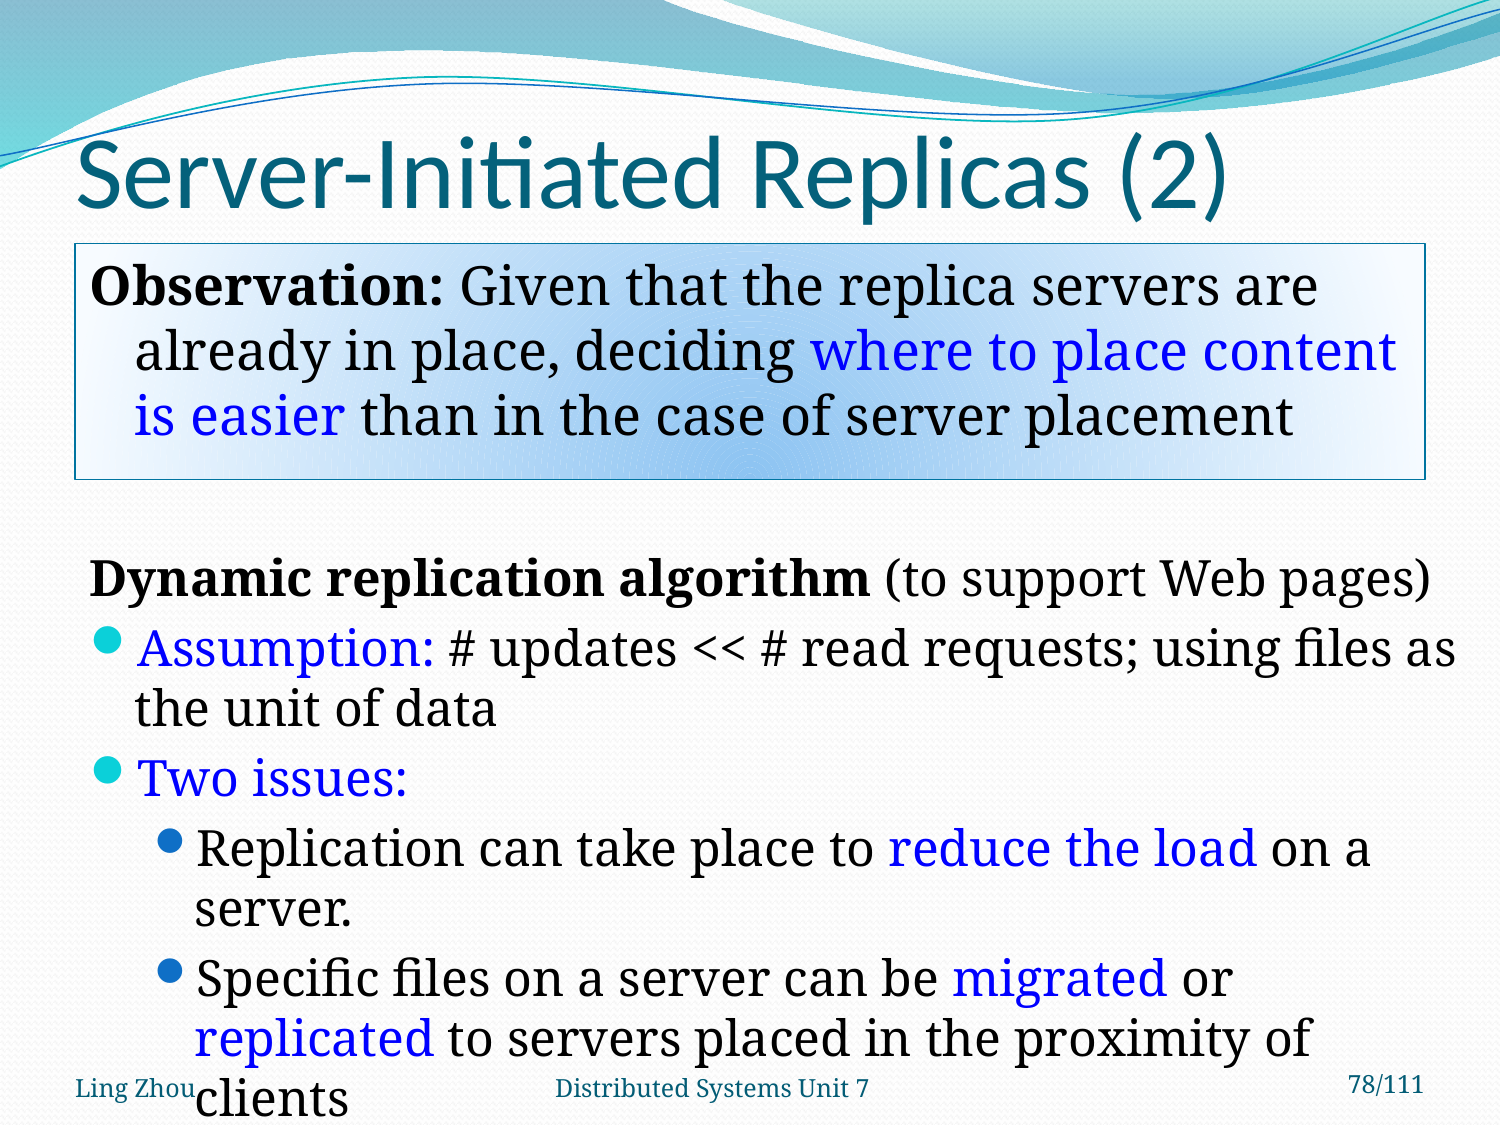

# Server-Initiated Replicas (2)
Observation: Given that the replica servers are already in place, deciding where to place content is easier than in the case of server placement
Dynamic replication algorithm (to support Web pages)
Assumption: # updates << # read requests; using files as the unit of data
Two issues:
Replication can take place to reduce the load on a server.
Specific files on a server can be migrated or replicated to servers placed in the proximity of clients
Ling Zhou
Distributed Systems Unit 7
78/111